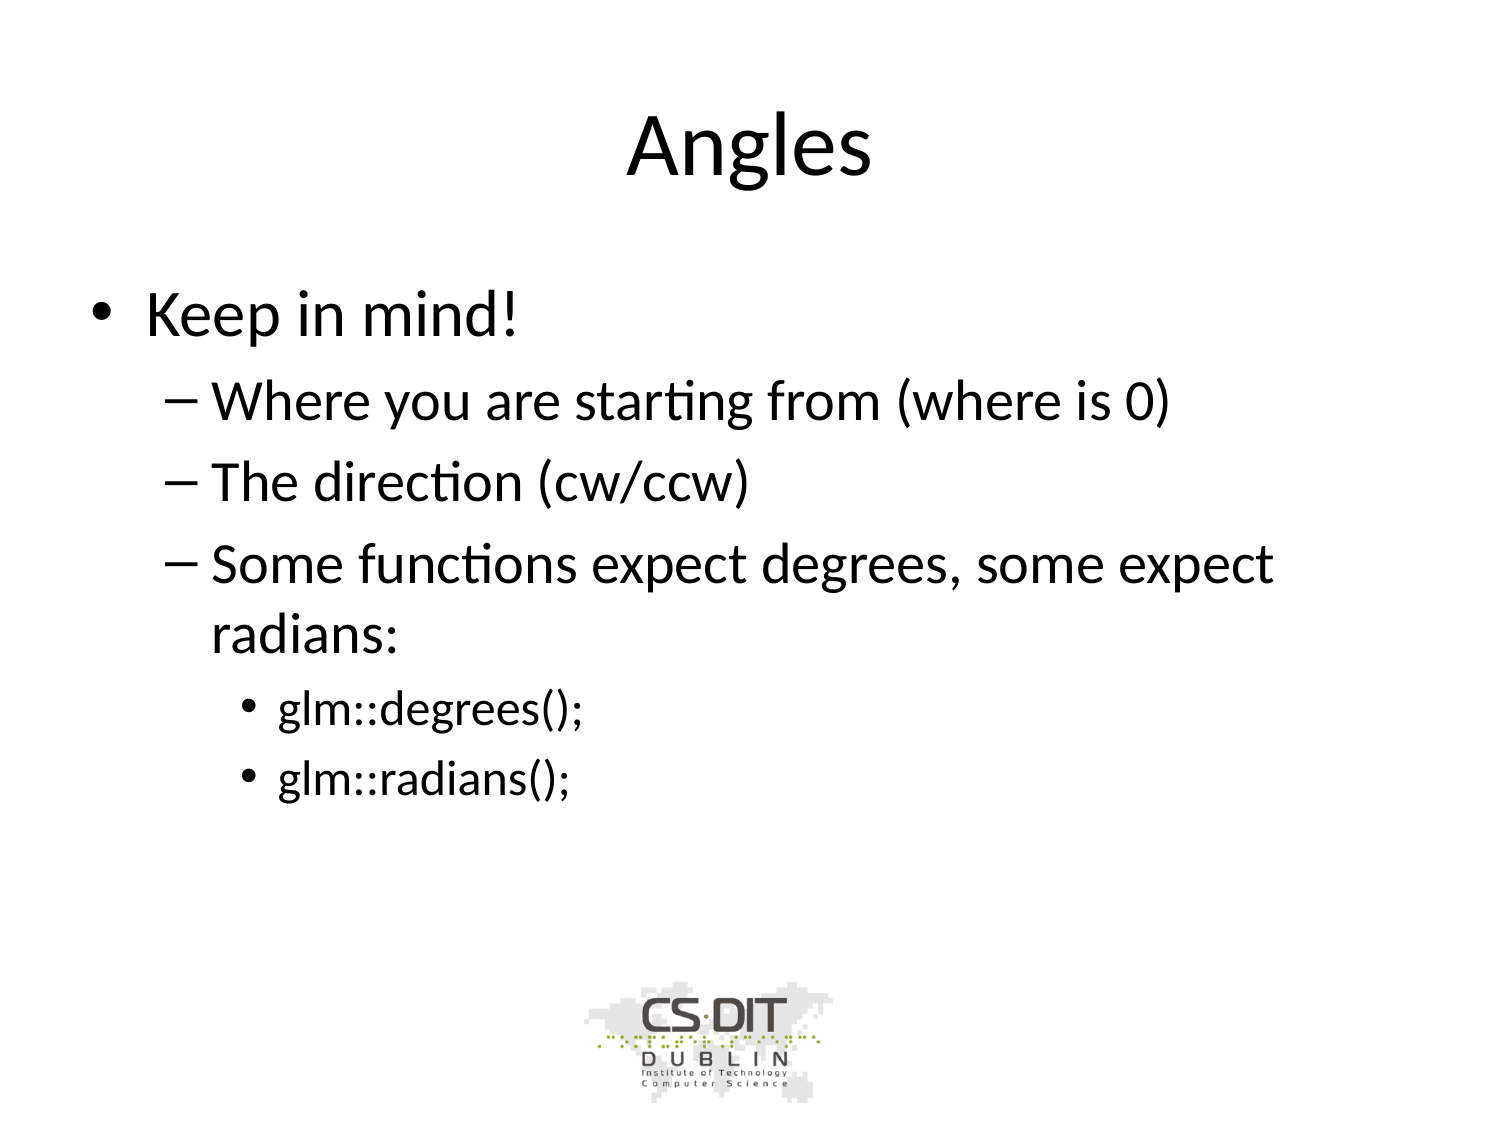

# Angles
Keep in mind!
Where you are starting from (where is 0)
The direction (cw/ccw)
Some functions expect degrees, some expect radians:
glm::degrees();
glm::radians();